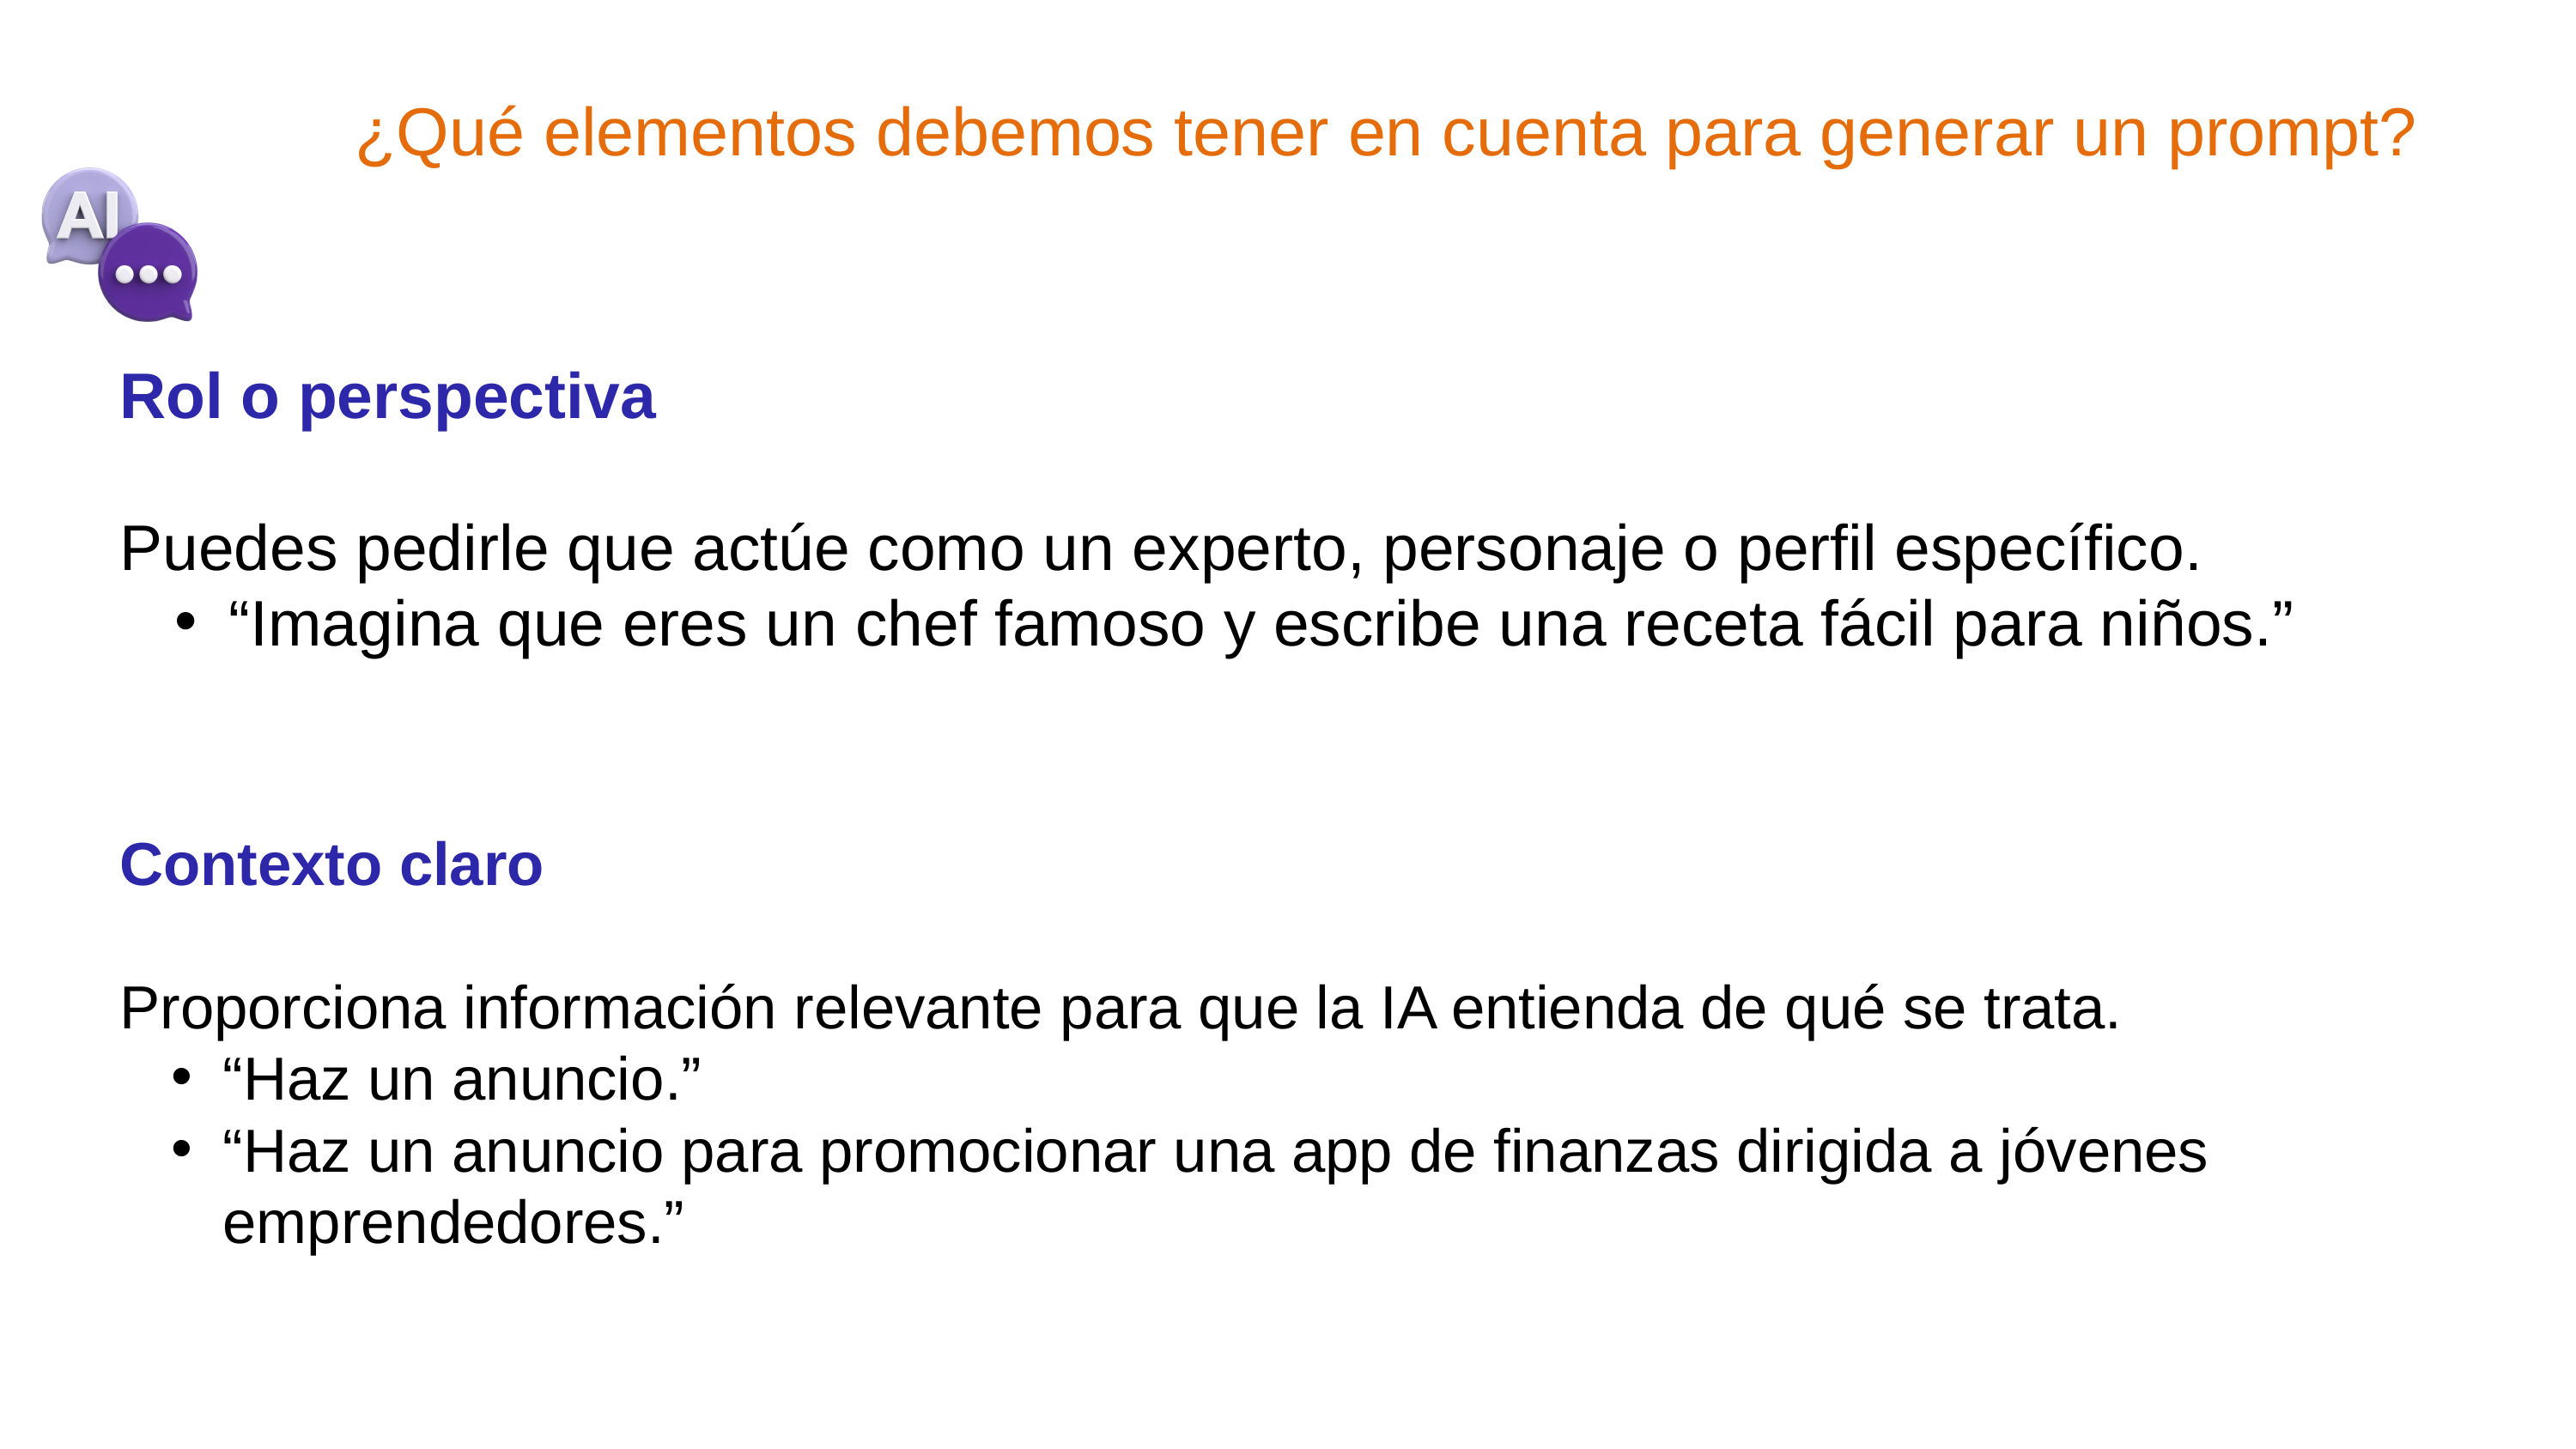

¿Qué elementos debemos tener en cuenta para generar un prompt?

Rol o perspectiva

Puedes pedirle que actúe como un experto, personaje o perfil específico.
“Imagina que eres un chef famoso y escribe una receta fácil para niños.”
Contexto claro

Proporciona información relevante para que la IA entienda de qué se trata.
“Haz un anuncio.”
“Haz un anuncio para promocionar una app de finanzas dirigida a jóvenes emprendedores.”